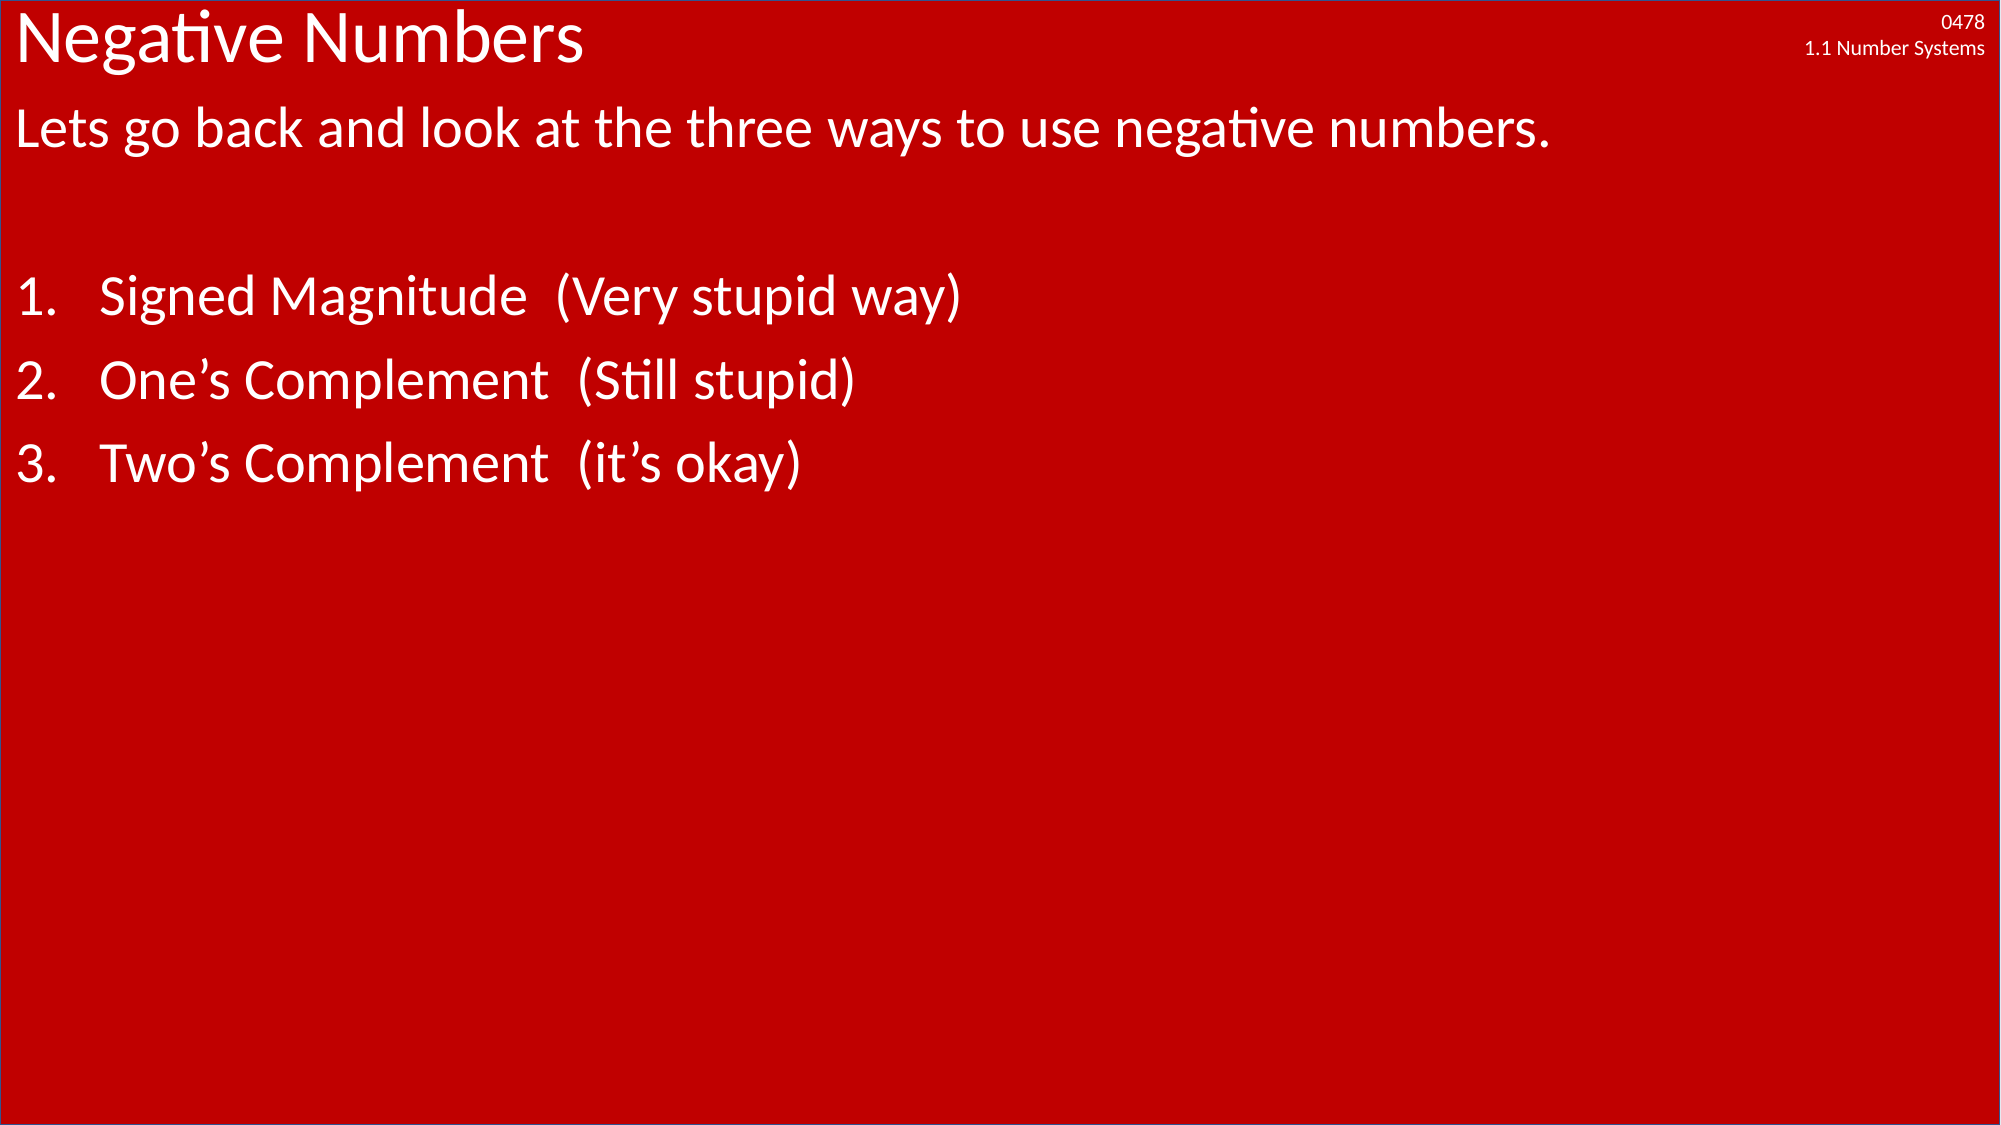

# Negative Numbers
Lets go back and look at the three ways to use negative numbers.

Signed Magnitude  (Very stupid way)
One’s Complement  (Still stupid)
Two’s Complement  (it’s okay)